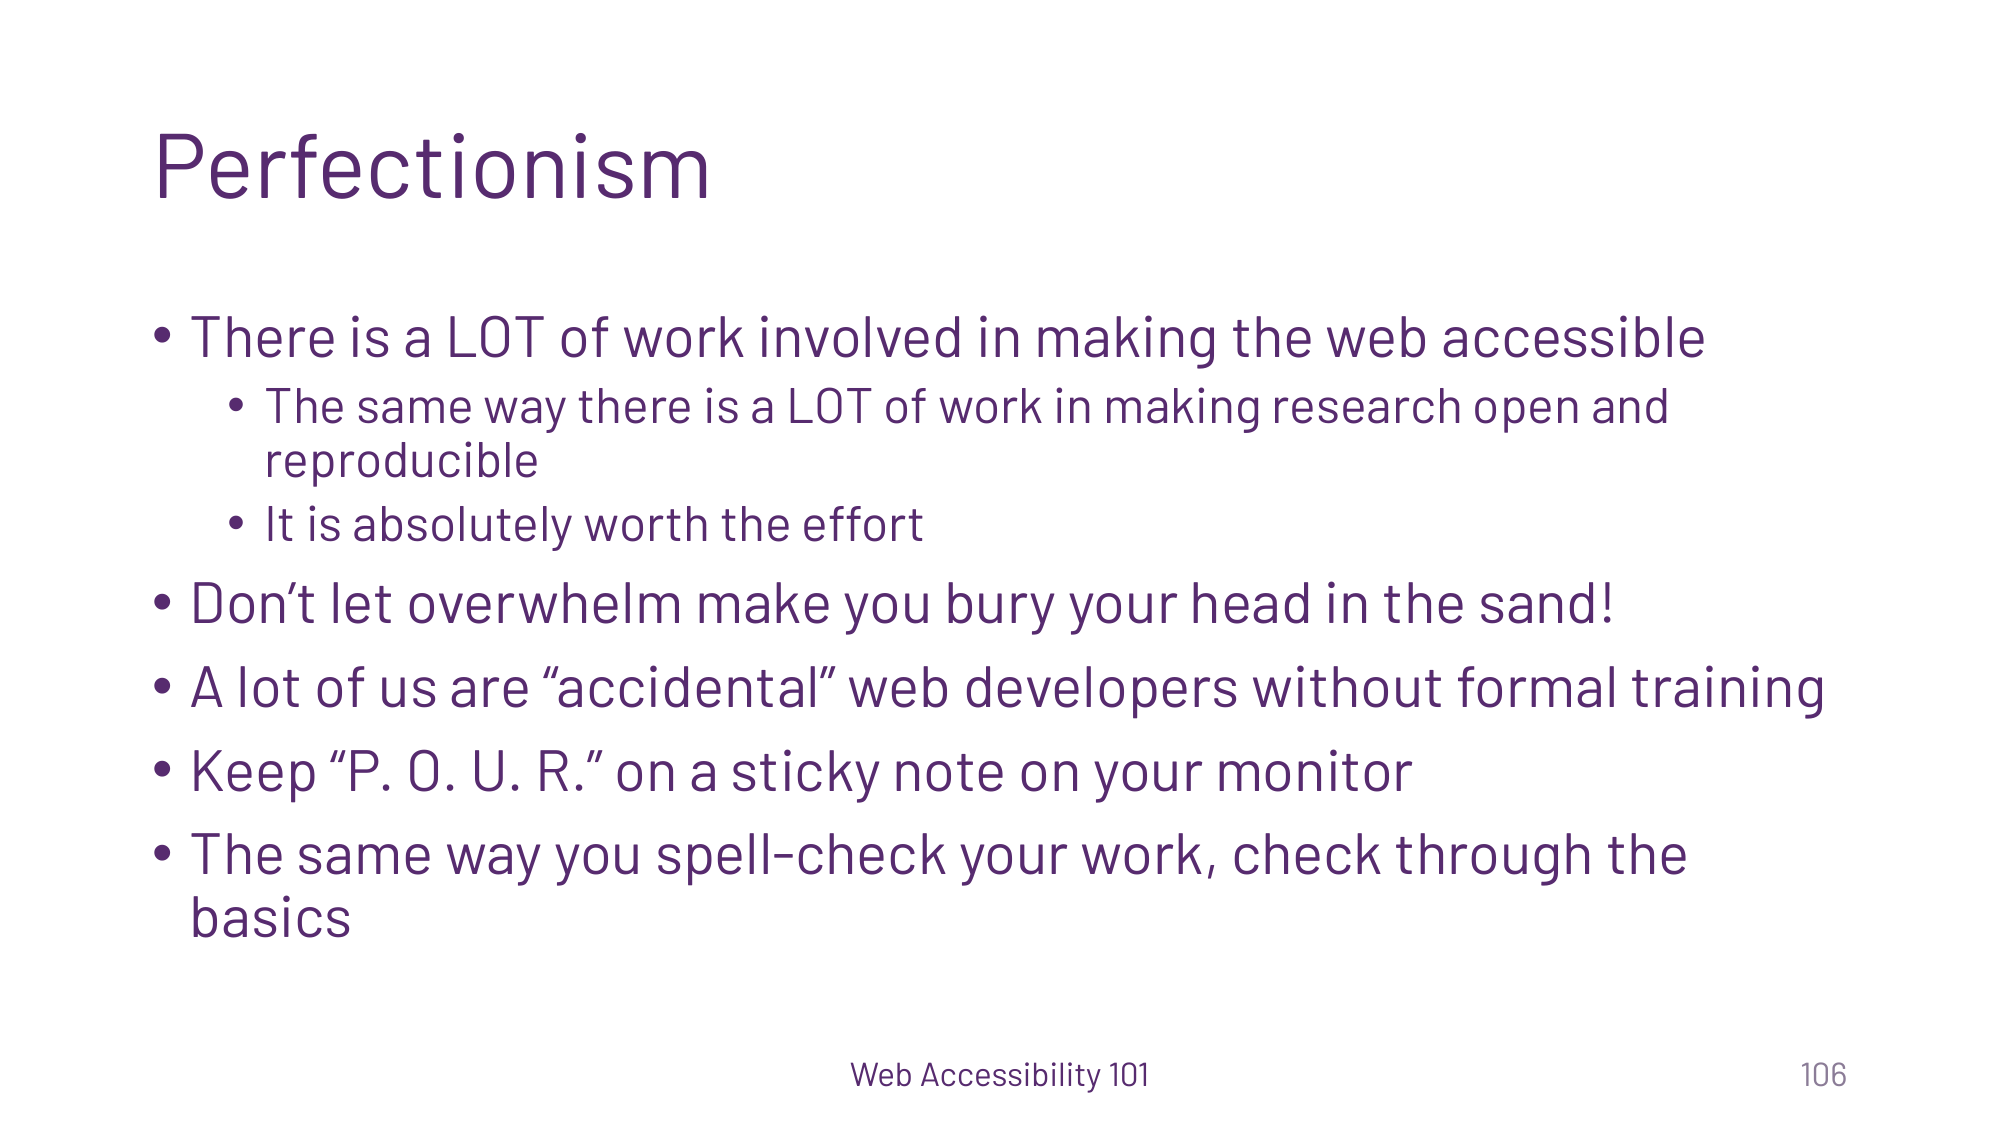

# Perfectionism
There is a LOT of work involved in making the web accessible
The same way there is a LOT of work in making research open and reproducible
It is absolutely worth the effort
Don’t let overwhelm make you bury your head in the sand!
A lot of us are “accidental” web developers without formal training
Keep “P. O. U. R.” on a sticky note on your monitor
The same way you spell-check your work, check through the basics

Web Accessibility 101
106